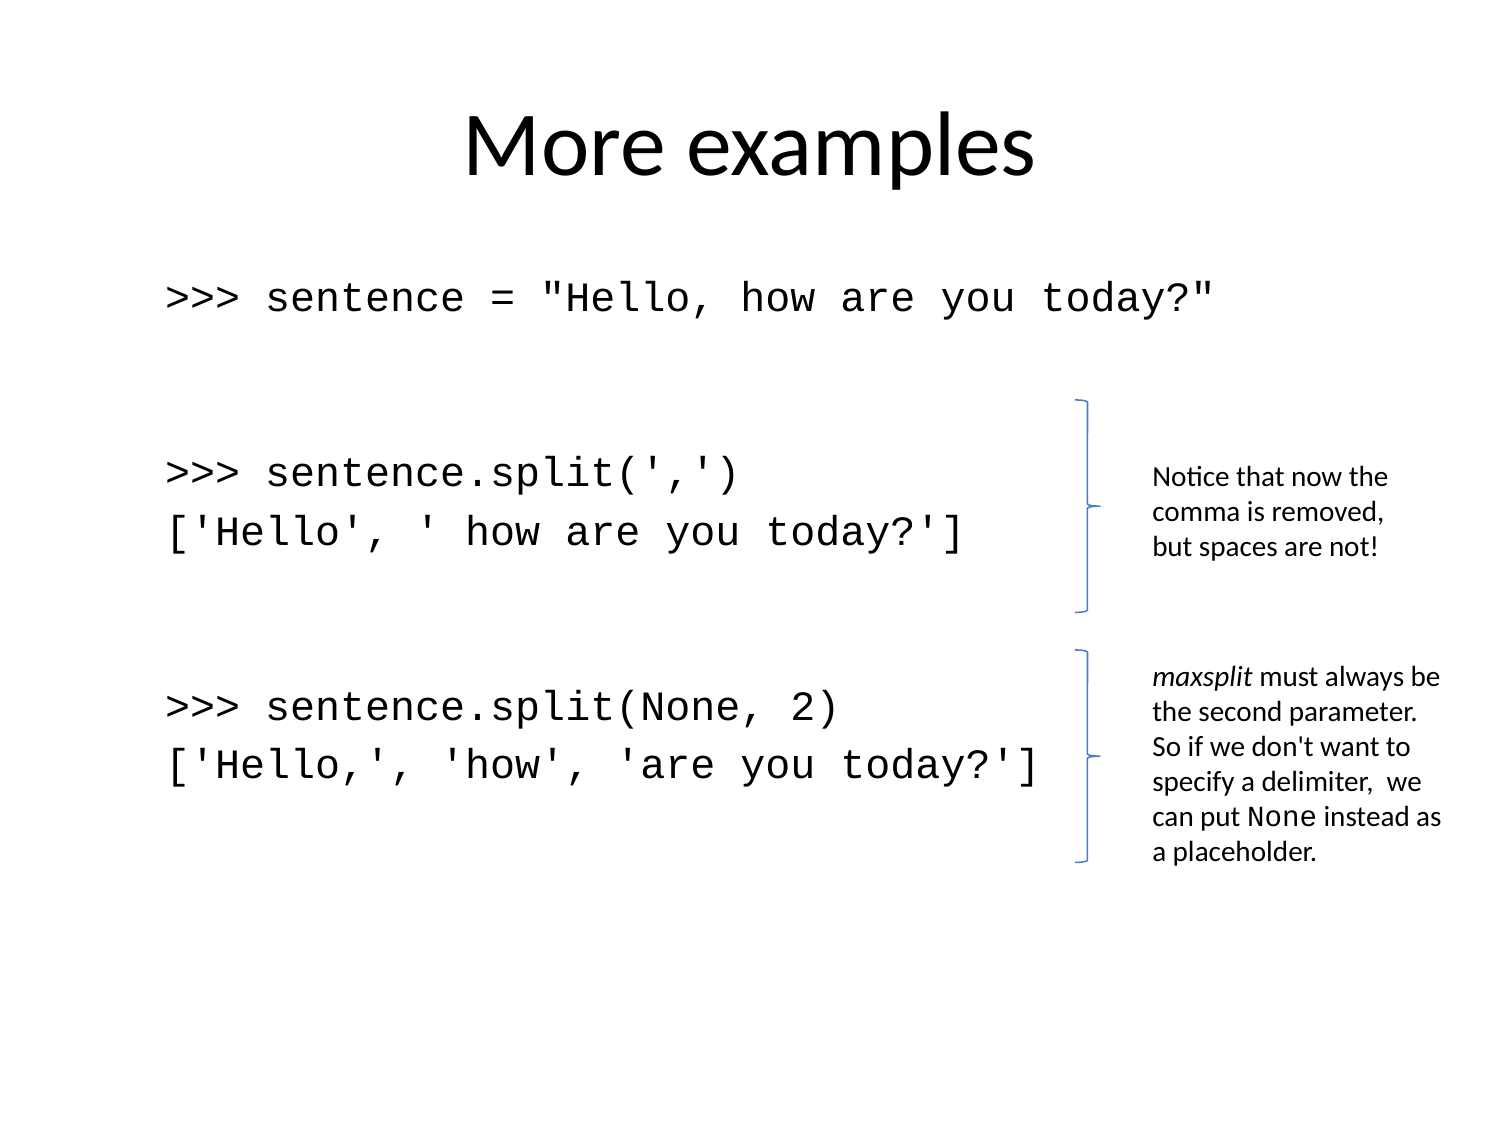

# More examples
>>> sentence = "Hello, how are you today?"

>>> sentence.split(',')
['Hello', ' how are you today?']

>>> sentence.split(None, 2)
['Hello,', 'how', 'are you today?']

Notice that now the comma is removed, but spaces are not!

maxsplit must always be the second parameter. So if we don't want to specify a delimiter,  we can put None instead as a placeholder.